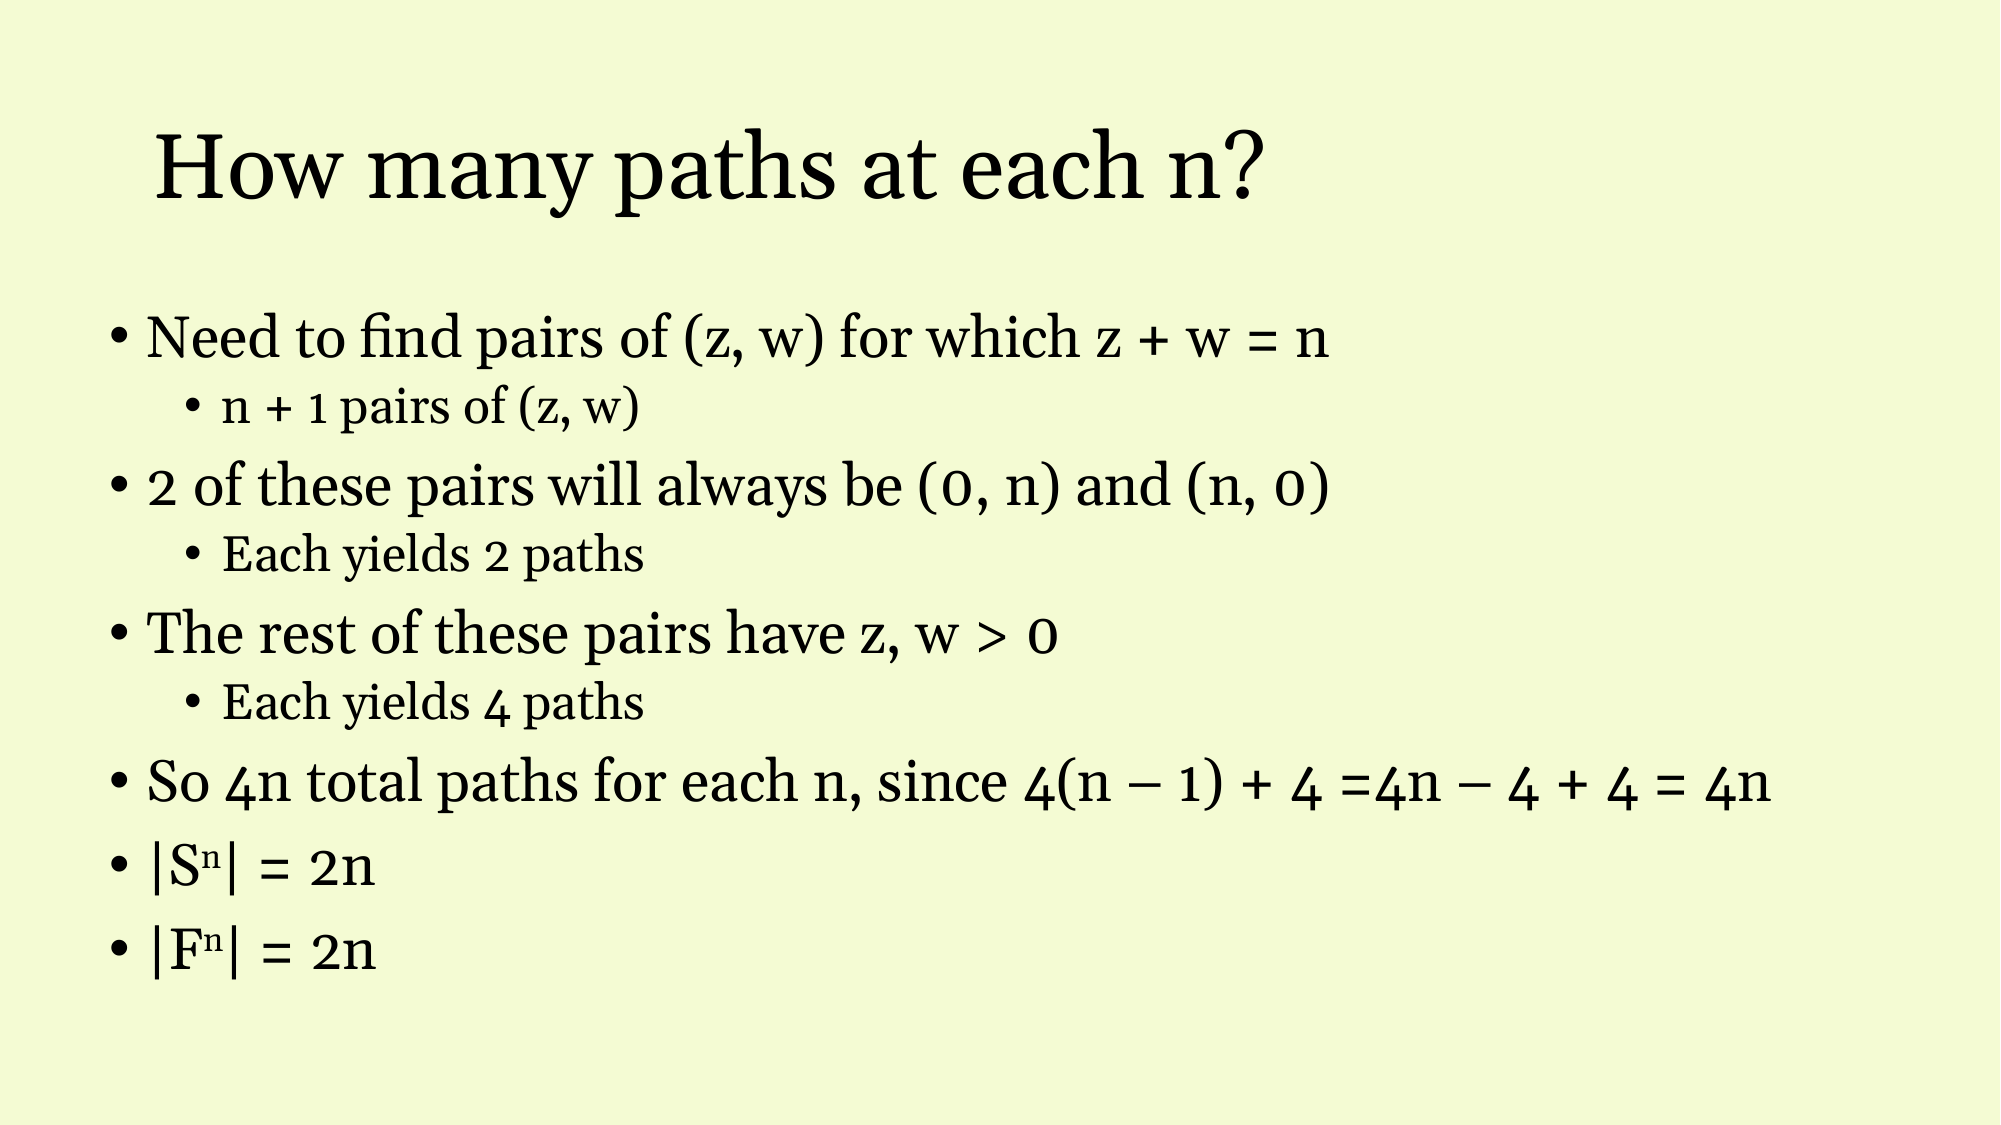

# How many paths at each n?
Need to find pairs of (z, w) for which z + w = n
n + 1 pairs of (z, w)
2 of these pairs will always be (0, n) and (n, 0)
Each yields 2 paths
The rest of these pairs have z, w > 0
Each yields 4 paths
So 4n total paths for each n, since 4(n – 1) + 4 =4n – 4 + 4 = 4n
|Sn| = 2n
|Fn| = 2n